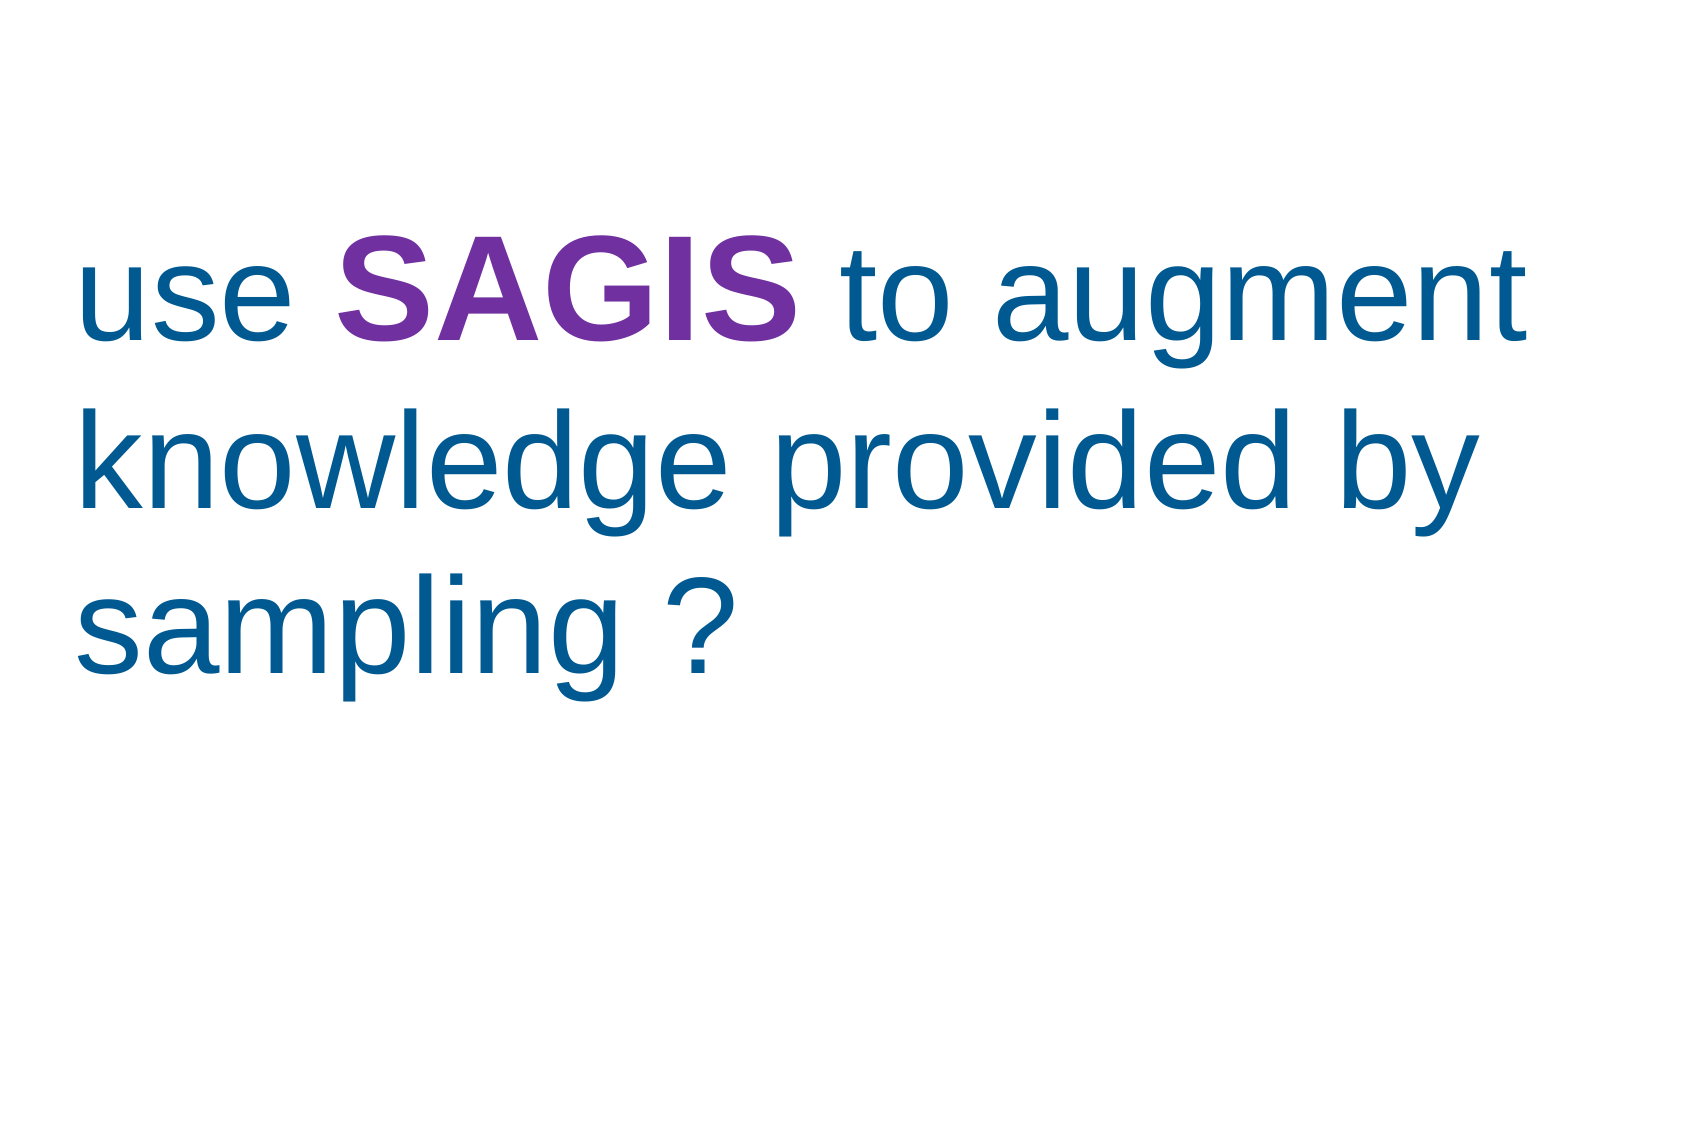

use SAGIS to augment knowledge provided by sampling ?